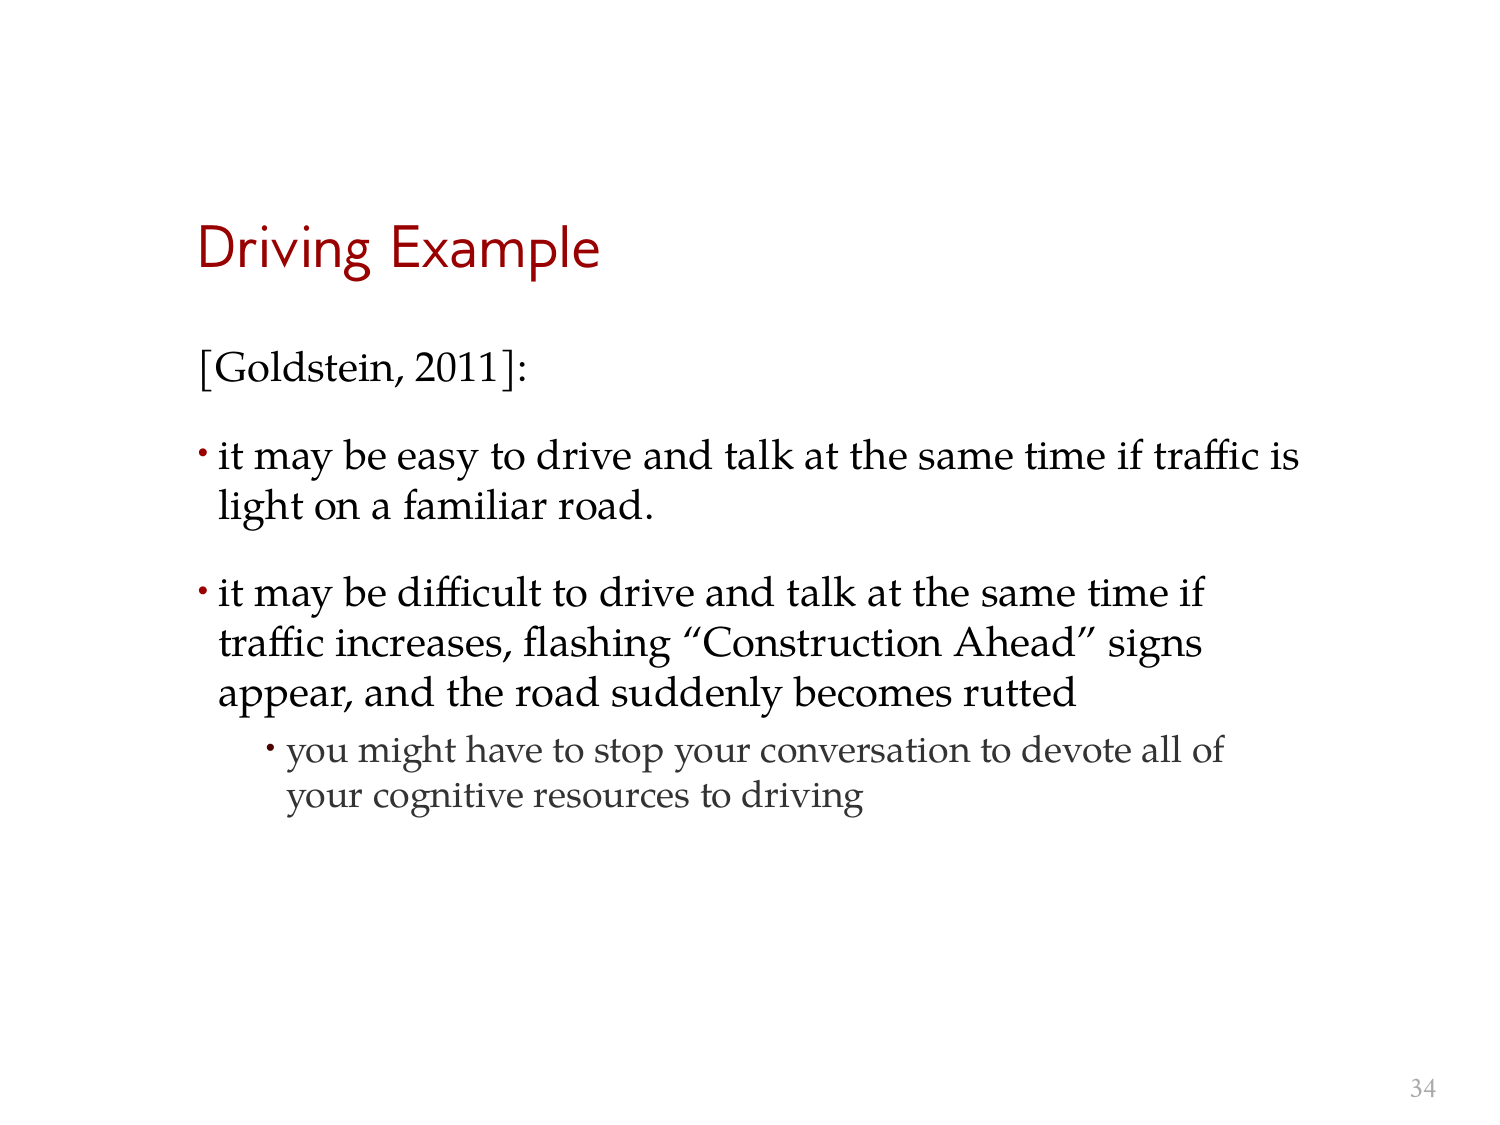

# Driving Example
[Goldstein, 2011]:
it may be easy to drive and talk at the same time if traffic is light on a familiar road.
it may be difficult to drive and talk at the same time if traffic increases, flashing “Construction Ahead” signs appear, and the road suddenly becomes rutted
you might have to stop your conversation to devote all of your cognitive resources to driving

34